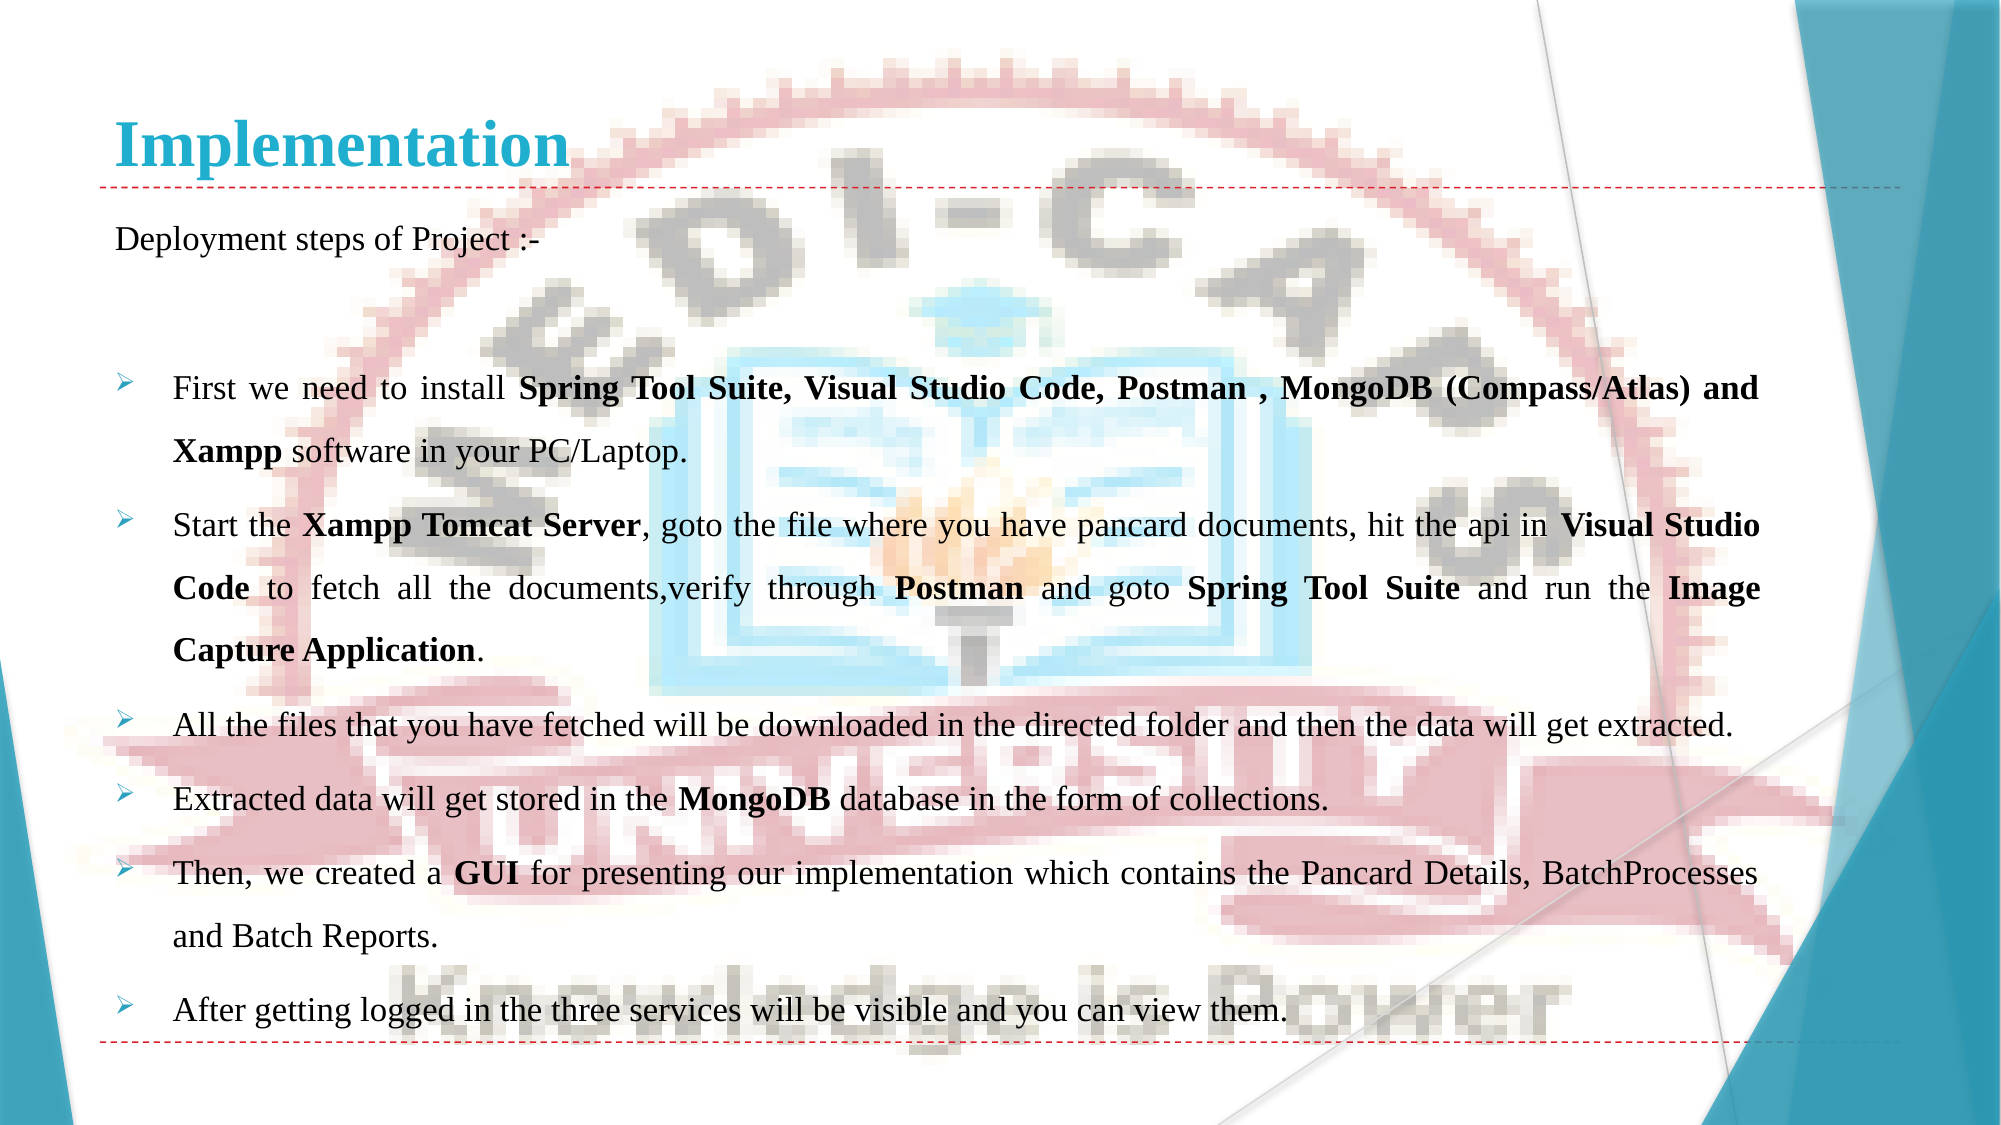

# Implementation
Deployment steps of Project :-

First we need to install Spring Tool Suite, Visual Studio Code, Postman , MongoDB (Compass/Atlas) and Xampp software in your PC/Laptop.
Start the Xampp Tomcat Server, goto the file where you have pancard documents, hit the api in Visual Studio Code to fetch all the documents,verify through Postman and goto Spring Tool Suite and run the Image Capture Application.
All the files that you have fetched will be downloaded in the directed folder and then the data will get extracted.
Extracted data will get stored in the MongoDB database in the form of collections.
Then, we created a GUI for presenting our implementation which contains the Pancard Details, BatchProcesses and Batch Reports.
After getting logged in the three services will be visible and you can view them.